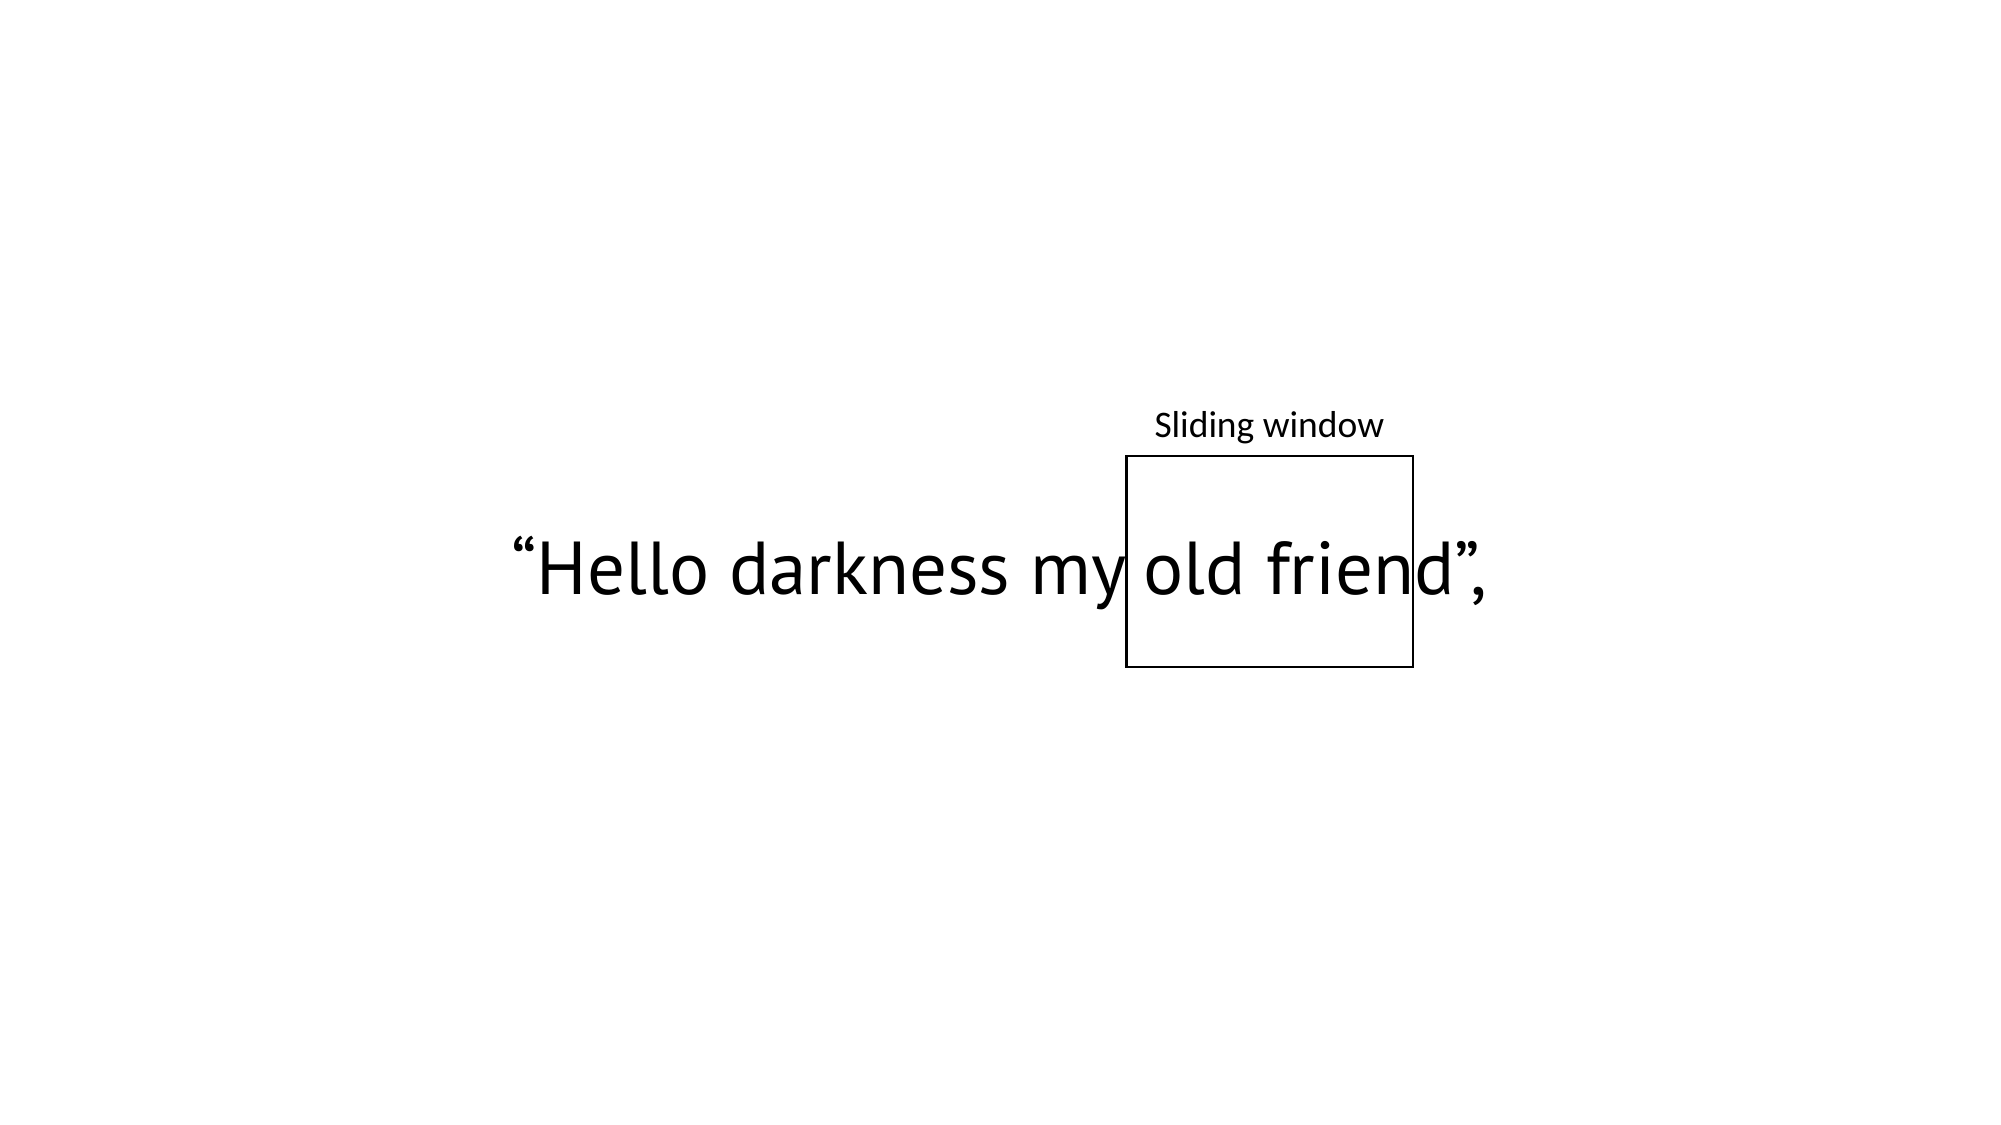

Sliding window

“Hello darkness my old friend”,